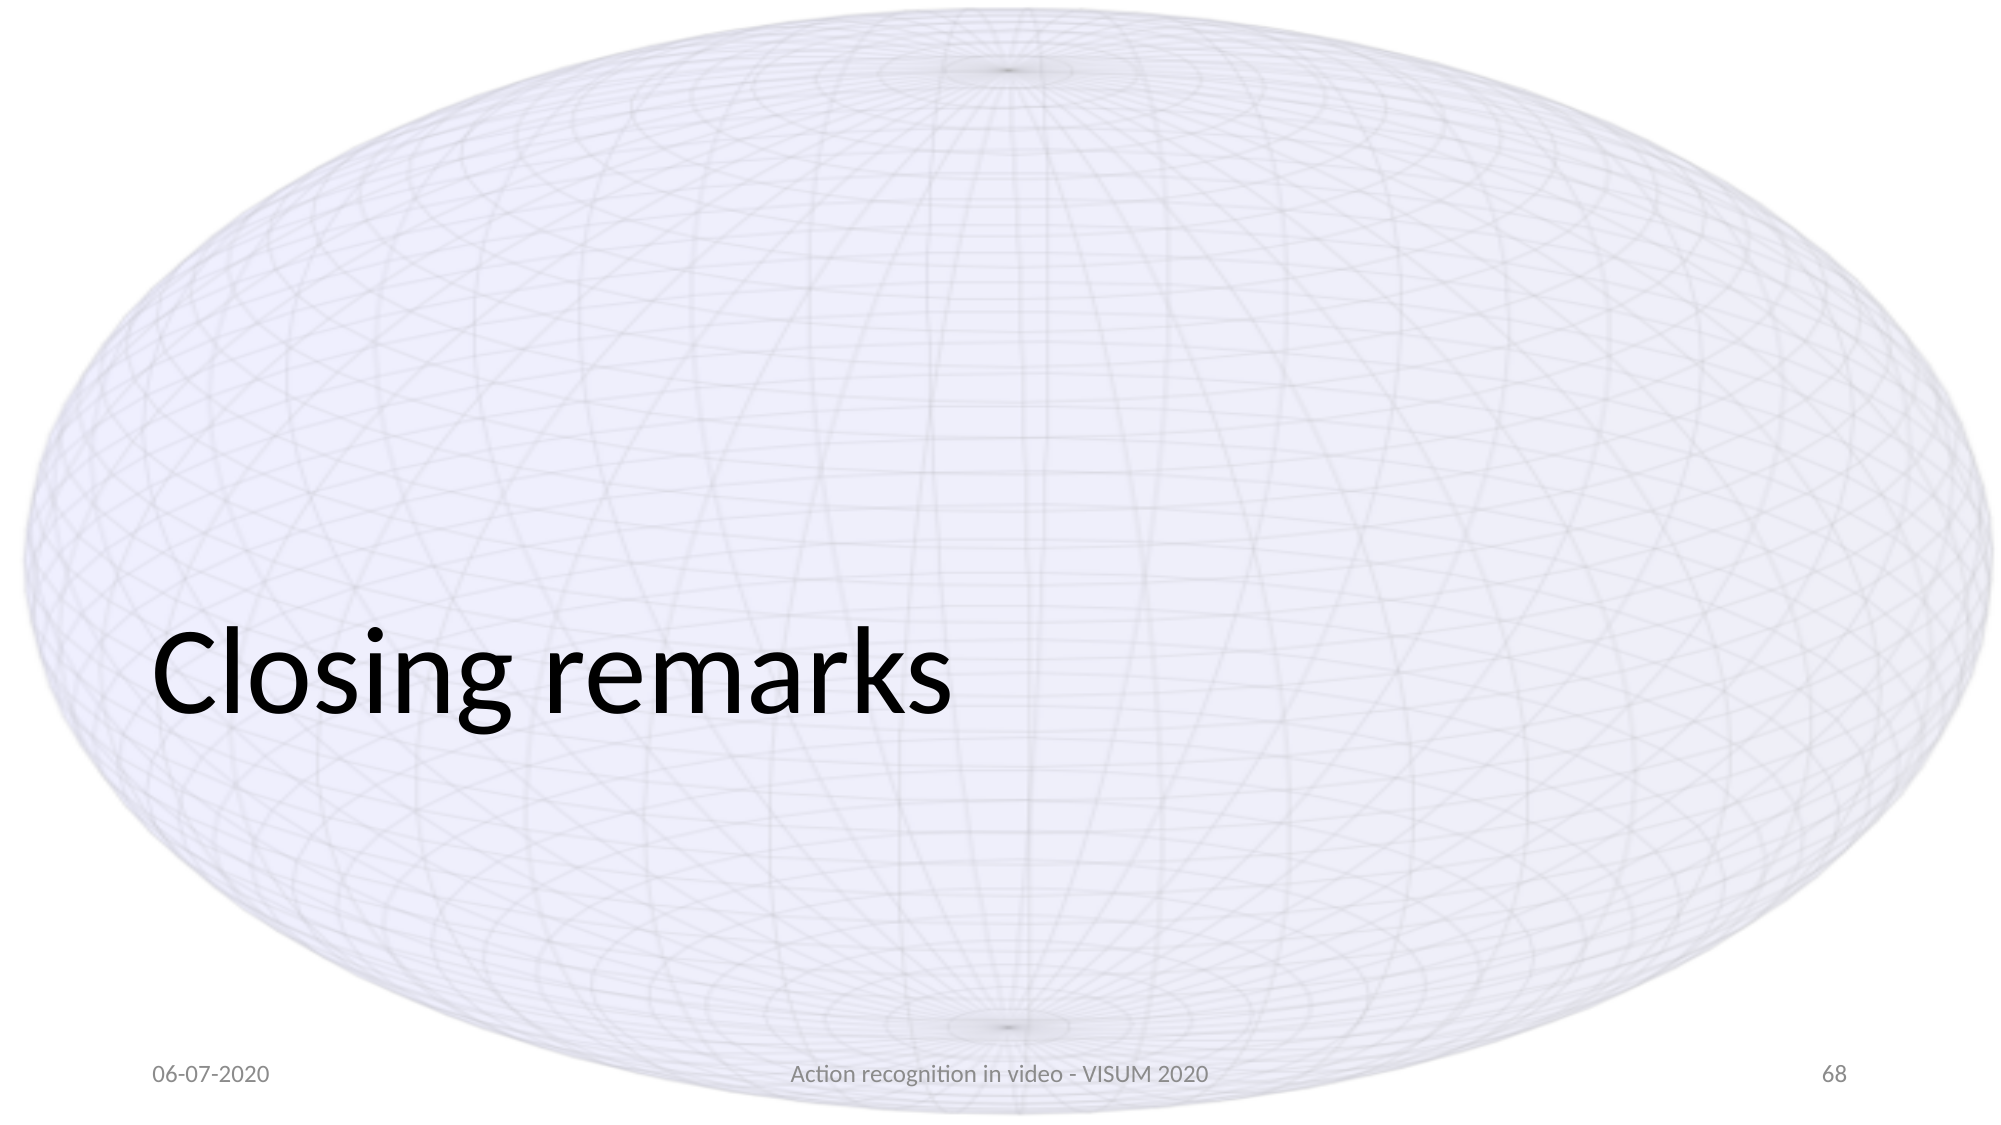

# Closing remarks

06-07-2020
Action recognition in video - VISUM 2020
68